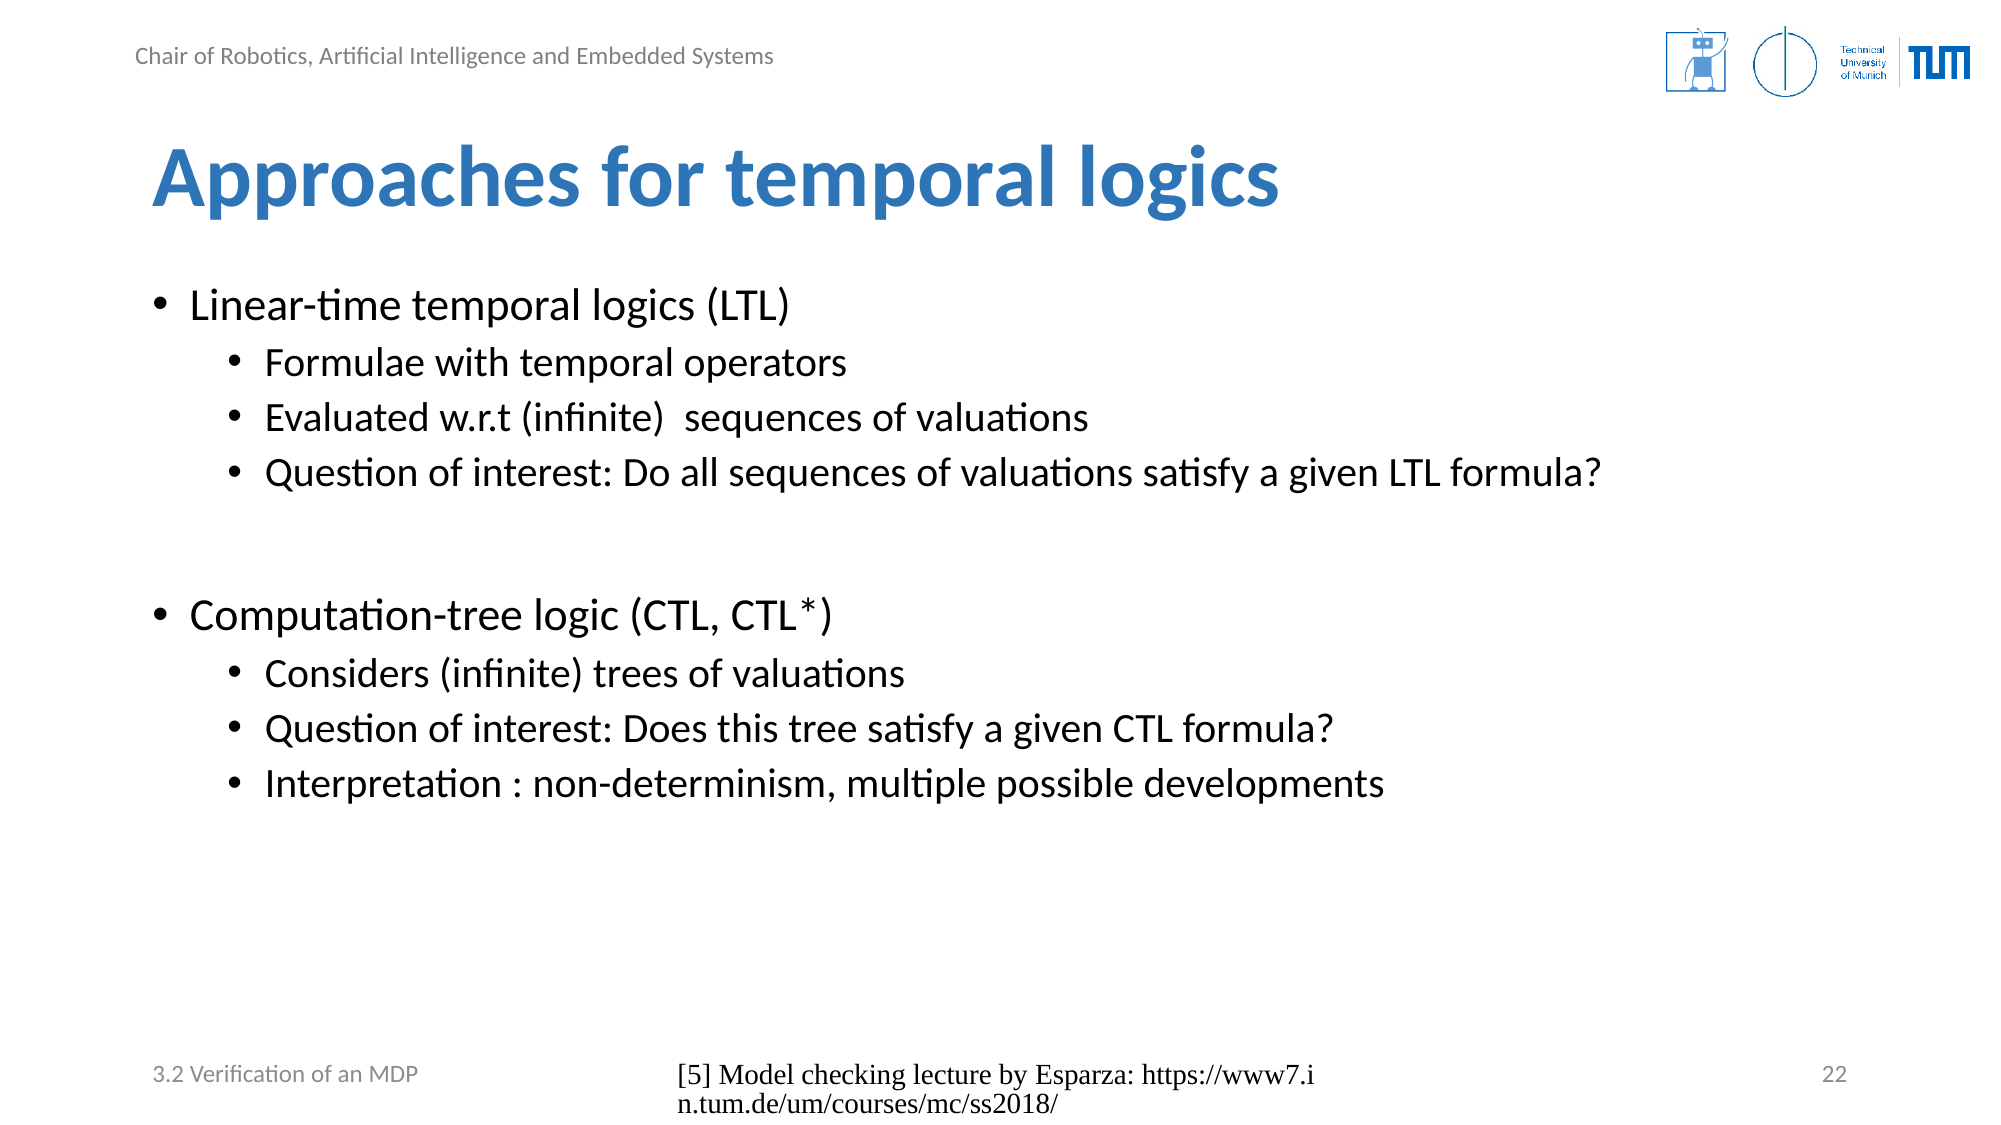

# Approaches for temporal logics
Linear-time temporal logics (LTL)
Formulae with temporal operators
Evaluated w.r.t (infinite)  sequences of valuations
Question of interest: Do all sequences of valuations satisfy a given LTL formula?

Computation-tree logic (CTL, CTL*)
Considers (infinite) trees of valuations
Question of interest: Does this tree satisfy a given CTL formula?
Interpretation : non-determinism, multiple possible developments

3.2 Verification of an MDP
[5] Model checking lecture by Esparza: https://www7.in.tum.de/um/courses/mc/ss2018/
22